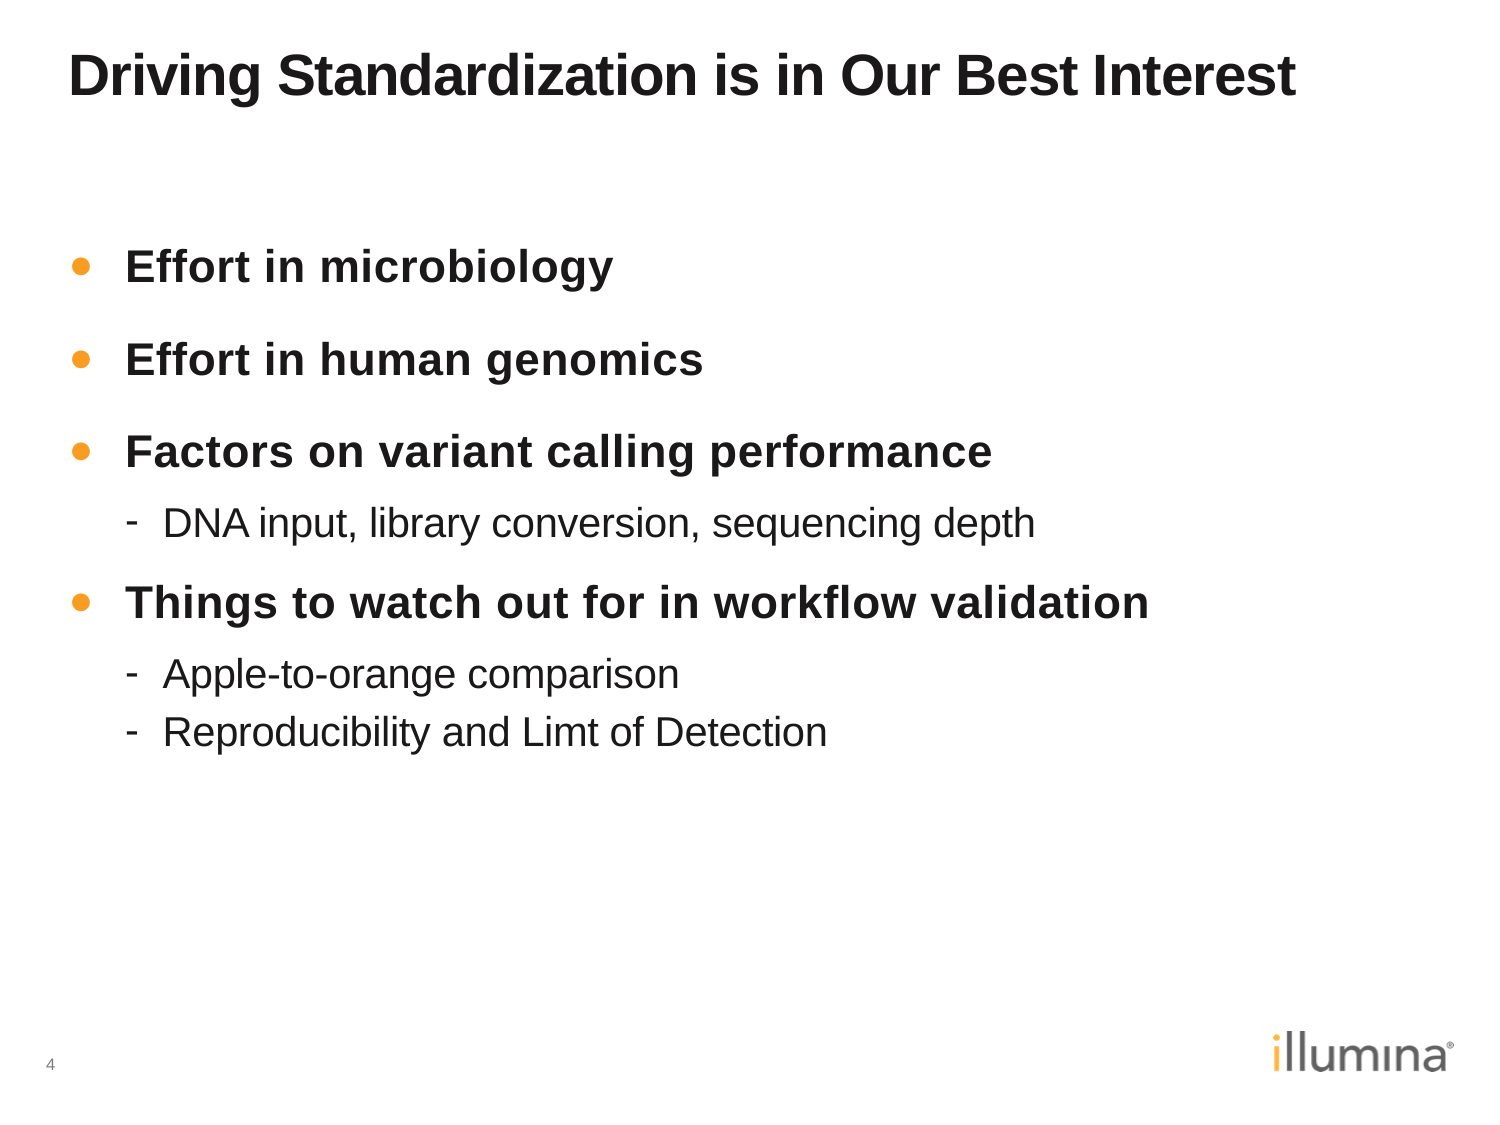

# Driving Standardization is in Our Best Interest
Effort in microbiology
Effort in human genomics
Factors on variant calling performance
DNA input, library conversion, sequencing depth
Things to watch out for in workflow validation
Apple-to-orange comparison
Reproducibility and Limt of Detection